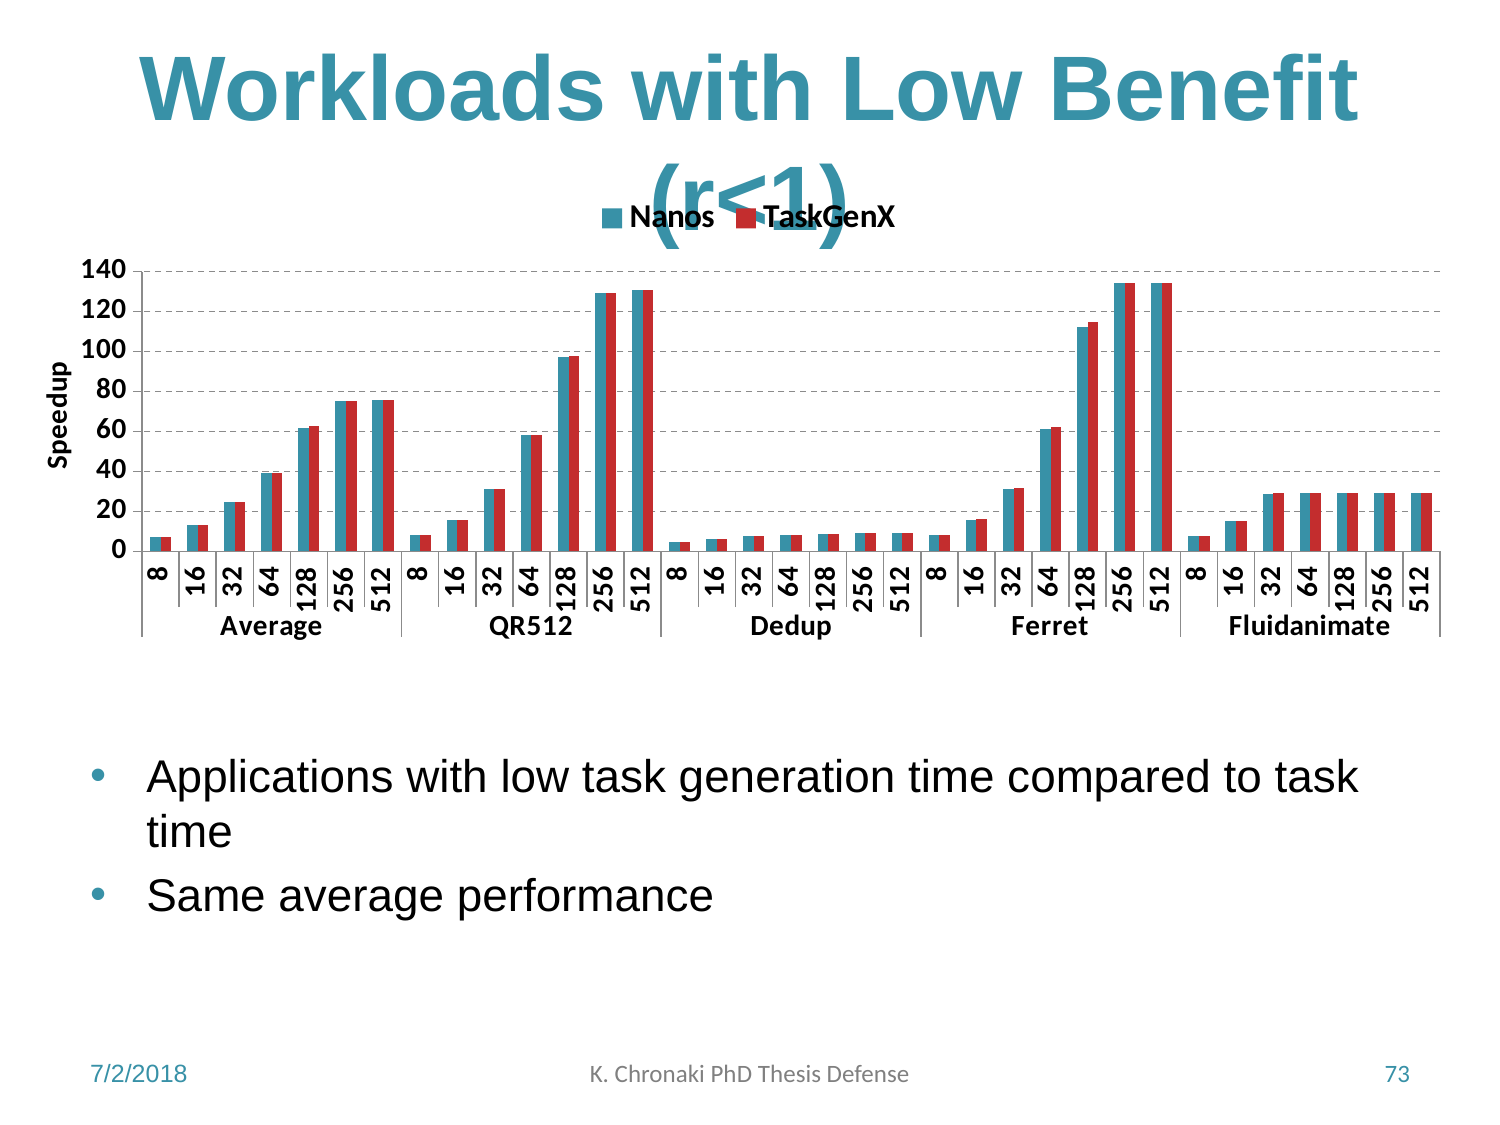

# Workloads with Low Benefit (r<1)

### Chart

| Category | Nanos | TaskGenX |
|---|---|---|
| 8 | 7.088093348701498 | 7.101146379565154 |
| 16 | 13.238713909521287 | 13.284546173445037 |
| 32 | 24.614718493750697 | 24.800372579545584 |
| 64 | 39.17280856572158 | 39.44419782061805 |
| 128 | 61.791177836491016 | 62.54416771439003 |
| 256 | 75.34947836820812 | 75.34766110009315 |
| 512 | 75.85412129415766 | 75.84724050523587 |
| 8 | 7.971124887973126 | 7.97040808895955 |
| 16 | 15.821556064765428 | 15.828638965952994 |
| 32 | 31.043852397136757 | 31.044872535495198 |
| 64 | 58.08842780155128 | 58.0969140247378 |
| 128 | 97.17038013018178 | 97.56662027990821 |
| 256 | 129.11362748952848 | 129.13596899073806 |
| 512 | 130.97737050964776 | 130.97734418831746 |
| 8 | 4.608103646871267 | 4.596711077890098 |
| 16 | 6.201701165565989 | 6.18370564688544 |
| 32 | 7.503120499540297 | 7.474511701113544 |
| 64 | 8.370308391875344 | 8.345064170567241 |
| 128 | 8.890314086606946 | 8.861408543937756 |
| 256 | 9.17552291000801 | 9.144288776202249 |
| 512 | 9.32433861150348 | 9.294808577866128 |
| 8 | 7.94210870196299 | 7.99420973946166 |
| 16 | 15.767614997039594 | 15.944464320765416 |
| 32 | 31.424564043370225 | 31.695207043580602 |
| 64 | 61.242417437580386 | 62.34470194979274 |
| 128 | 112.11294334258268 | 114.75746801927278 |
| 256 | 134.11727292953614 | 134.11862046462525 |
| 512 | 134.1228753223366 | 134.12475594076784 |
| 8 | 7.831036157998607 | 7.843256611949309 |
| 16 | 15.163983410714136 | 15.181375760176293 |
| 32 | 28.487337034955498 | 28.986899037992988 |
| 64 | 28.9900806318793 | 28.990111137374402 |
| 128 | 28.99107378659265 | 28.991174014441356 |
| 256 | 28.991490143759904 | 28.991766168807015 |
| 512 | 28.991900733142828 | 28.992053313992063 |
Applications with low task generation time compared to task time
Same average performance
7/2/2018
K. Chronaki PhD Thesis Defense
73